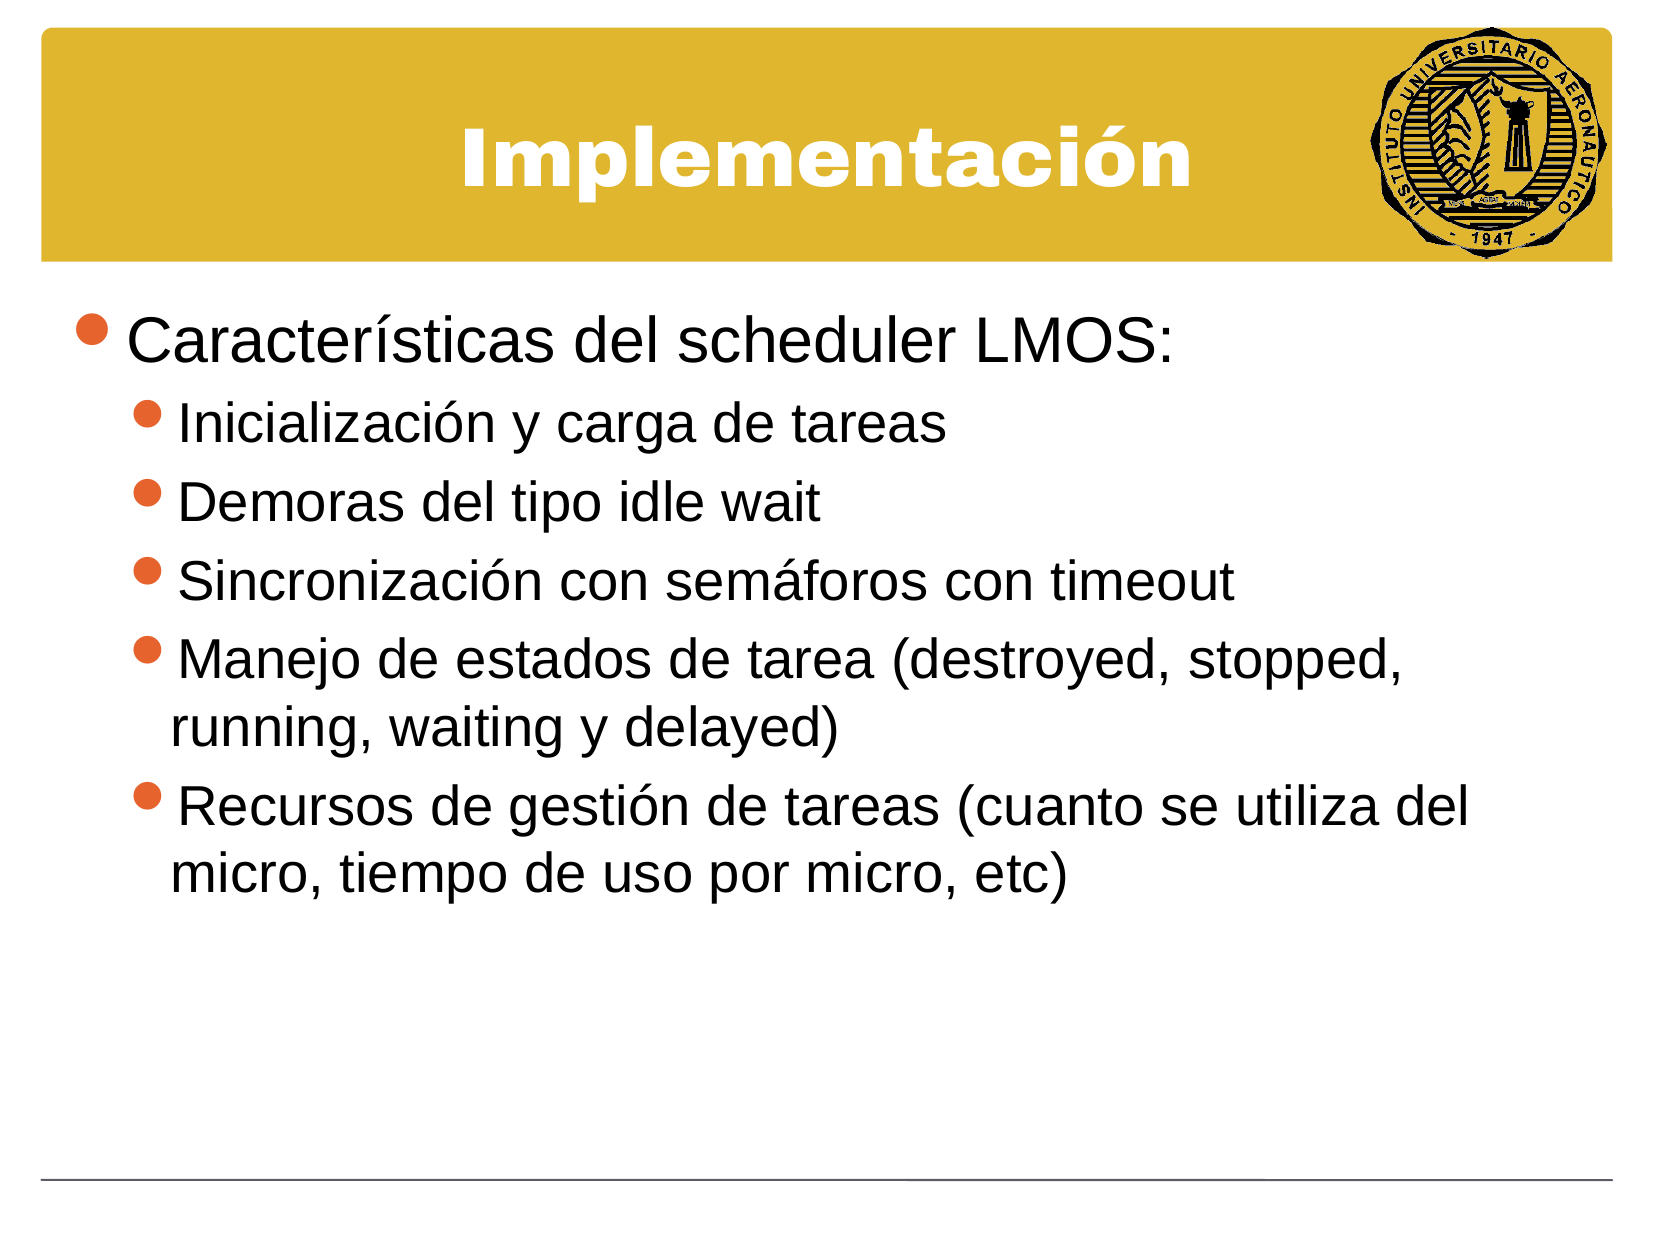

# Implementación
Características del scheduler LMOS:
Inicialización y carga de tareas
Demoras del tipo idle wait
Sincronización con semáforos con timeout
Manejo de estados de tarea (destroyed, stopped, running, waiting y delayed)
Recursos de gestión de tareas (cuanto se utiliza del micro, tiempo de uso por micro, etc)